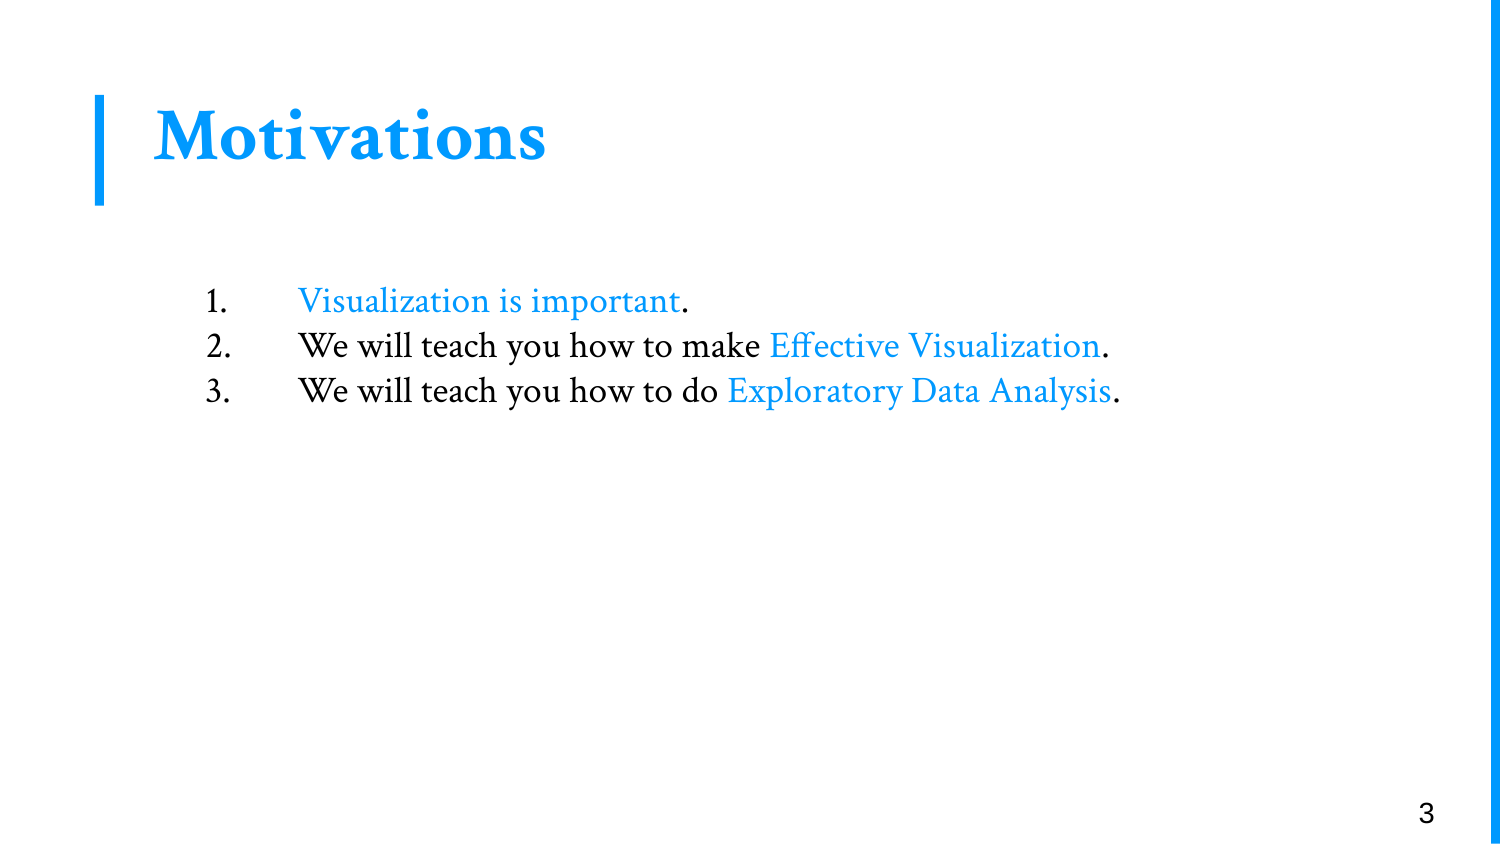

# Motivations
Visualization is important.
We will teach you how to make Effective Visualization.
We will teach you how to do Exploratory Data Analysis.
3